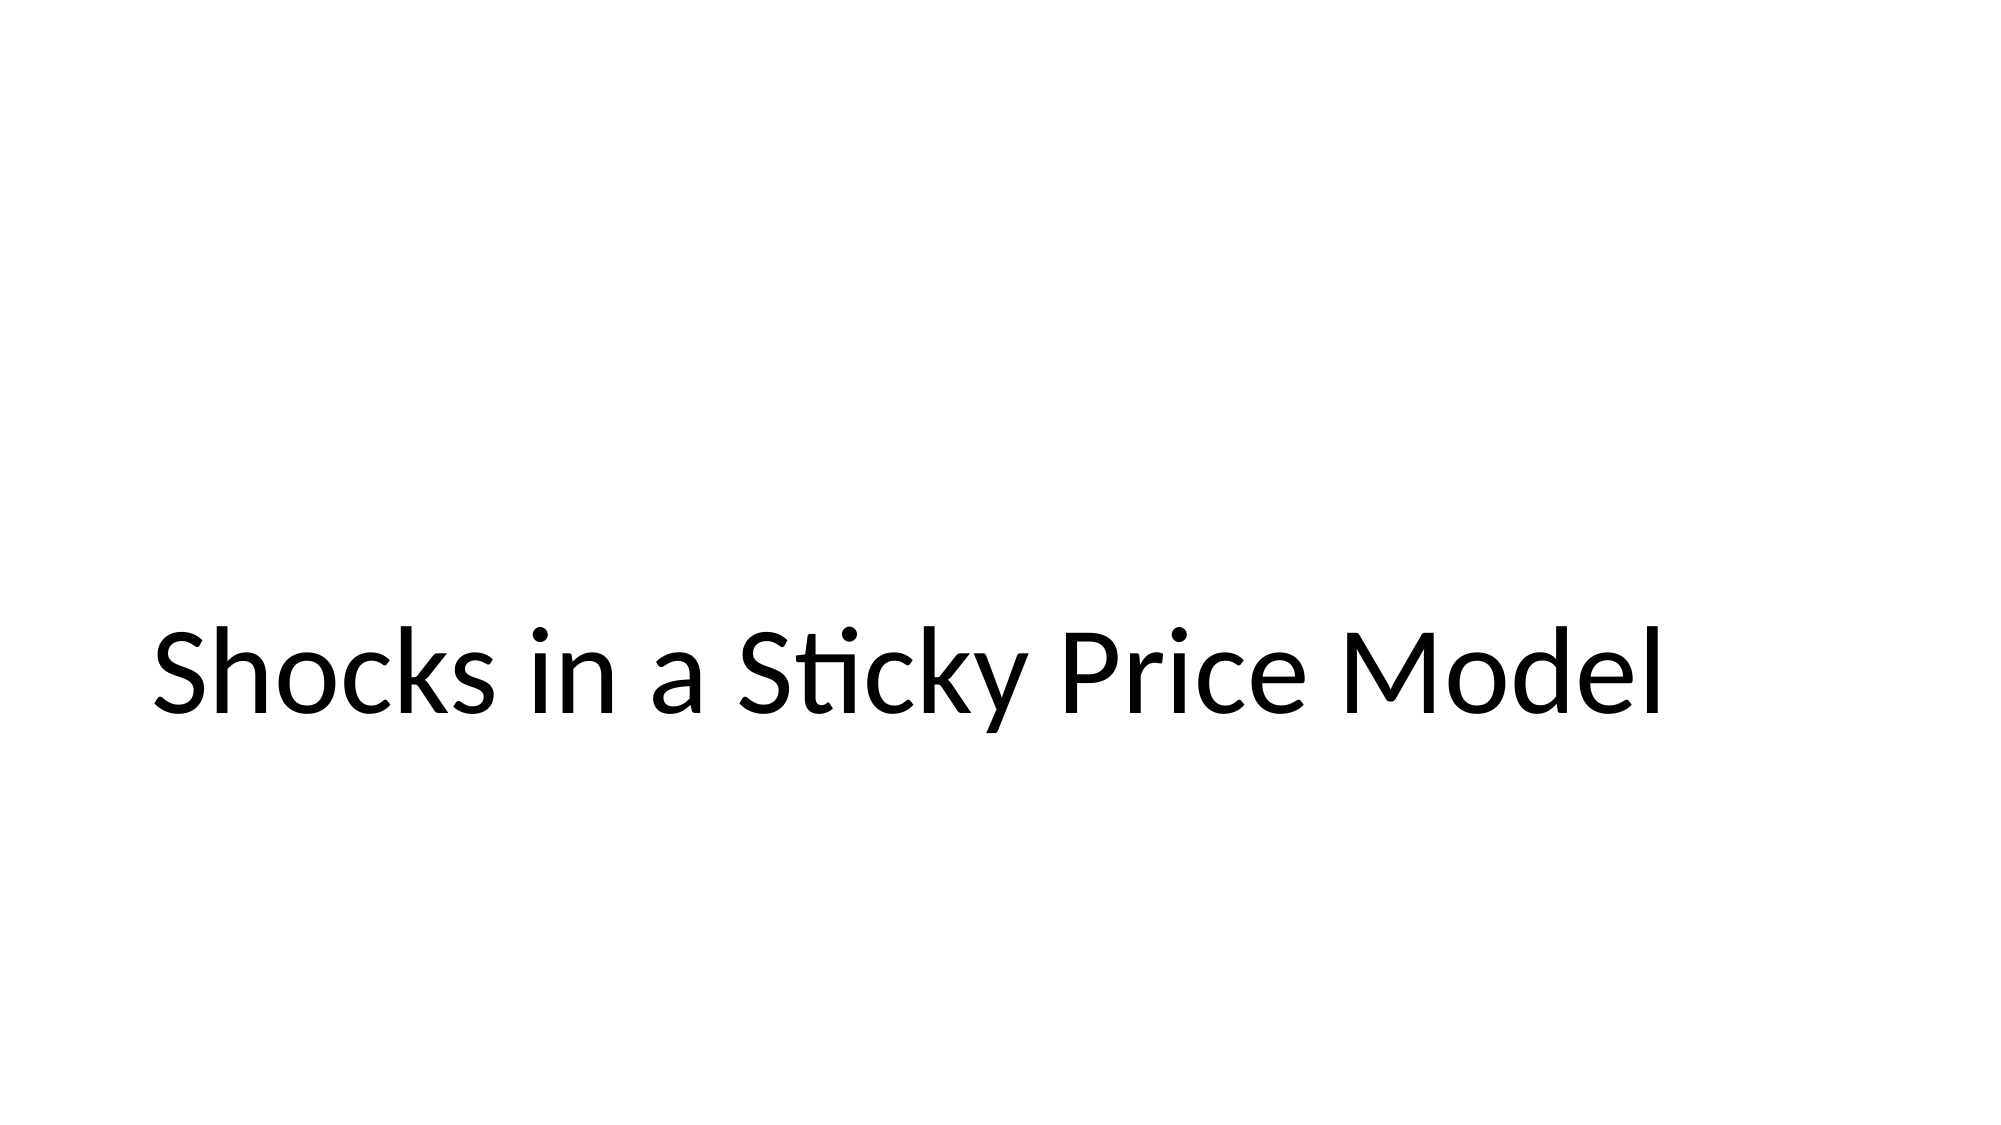

# Shocks in a Sticky Price Model